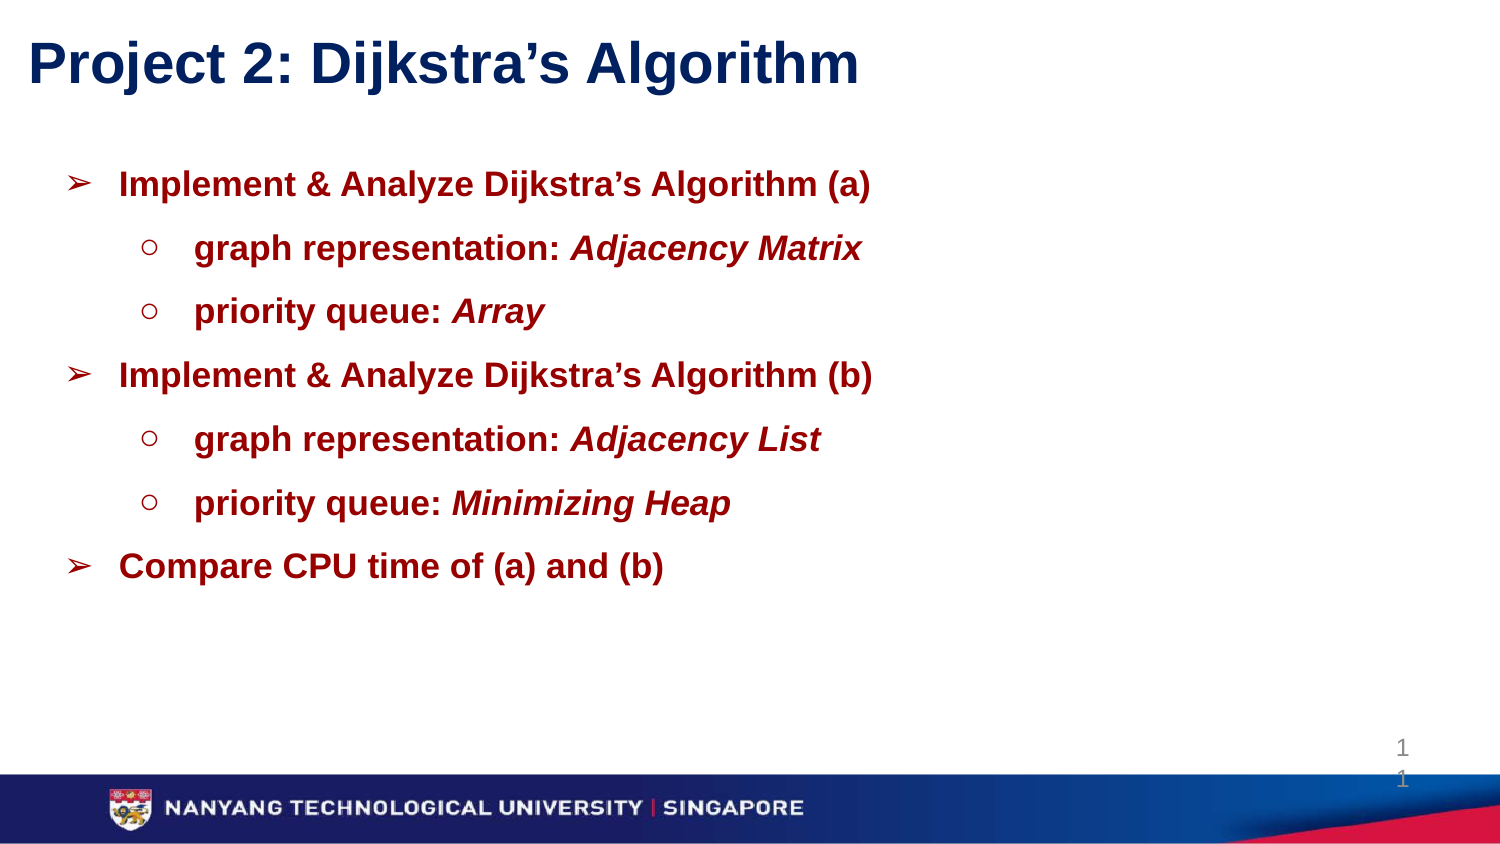

# Project 2: Dijkstra’s Algorithm
Implement & Analyze Dijkstra’s Algorithm (a)
graph representation: Adjacency Matrix
priority queue: Array
Implement & Analyze Dijkstra’s Algorithm (b)
graph representation: Adjacency List
priority queue: Minimizing Heap
Compare CPU time of (a) and (b)

11